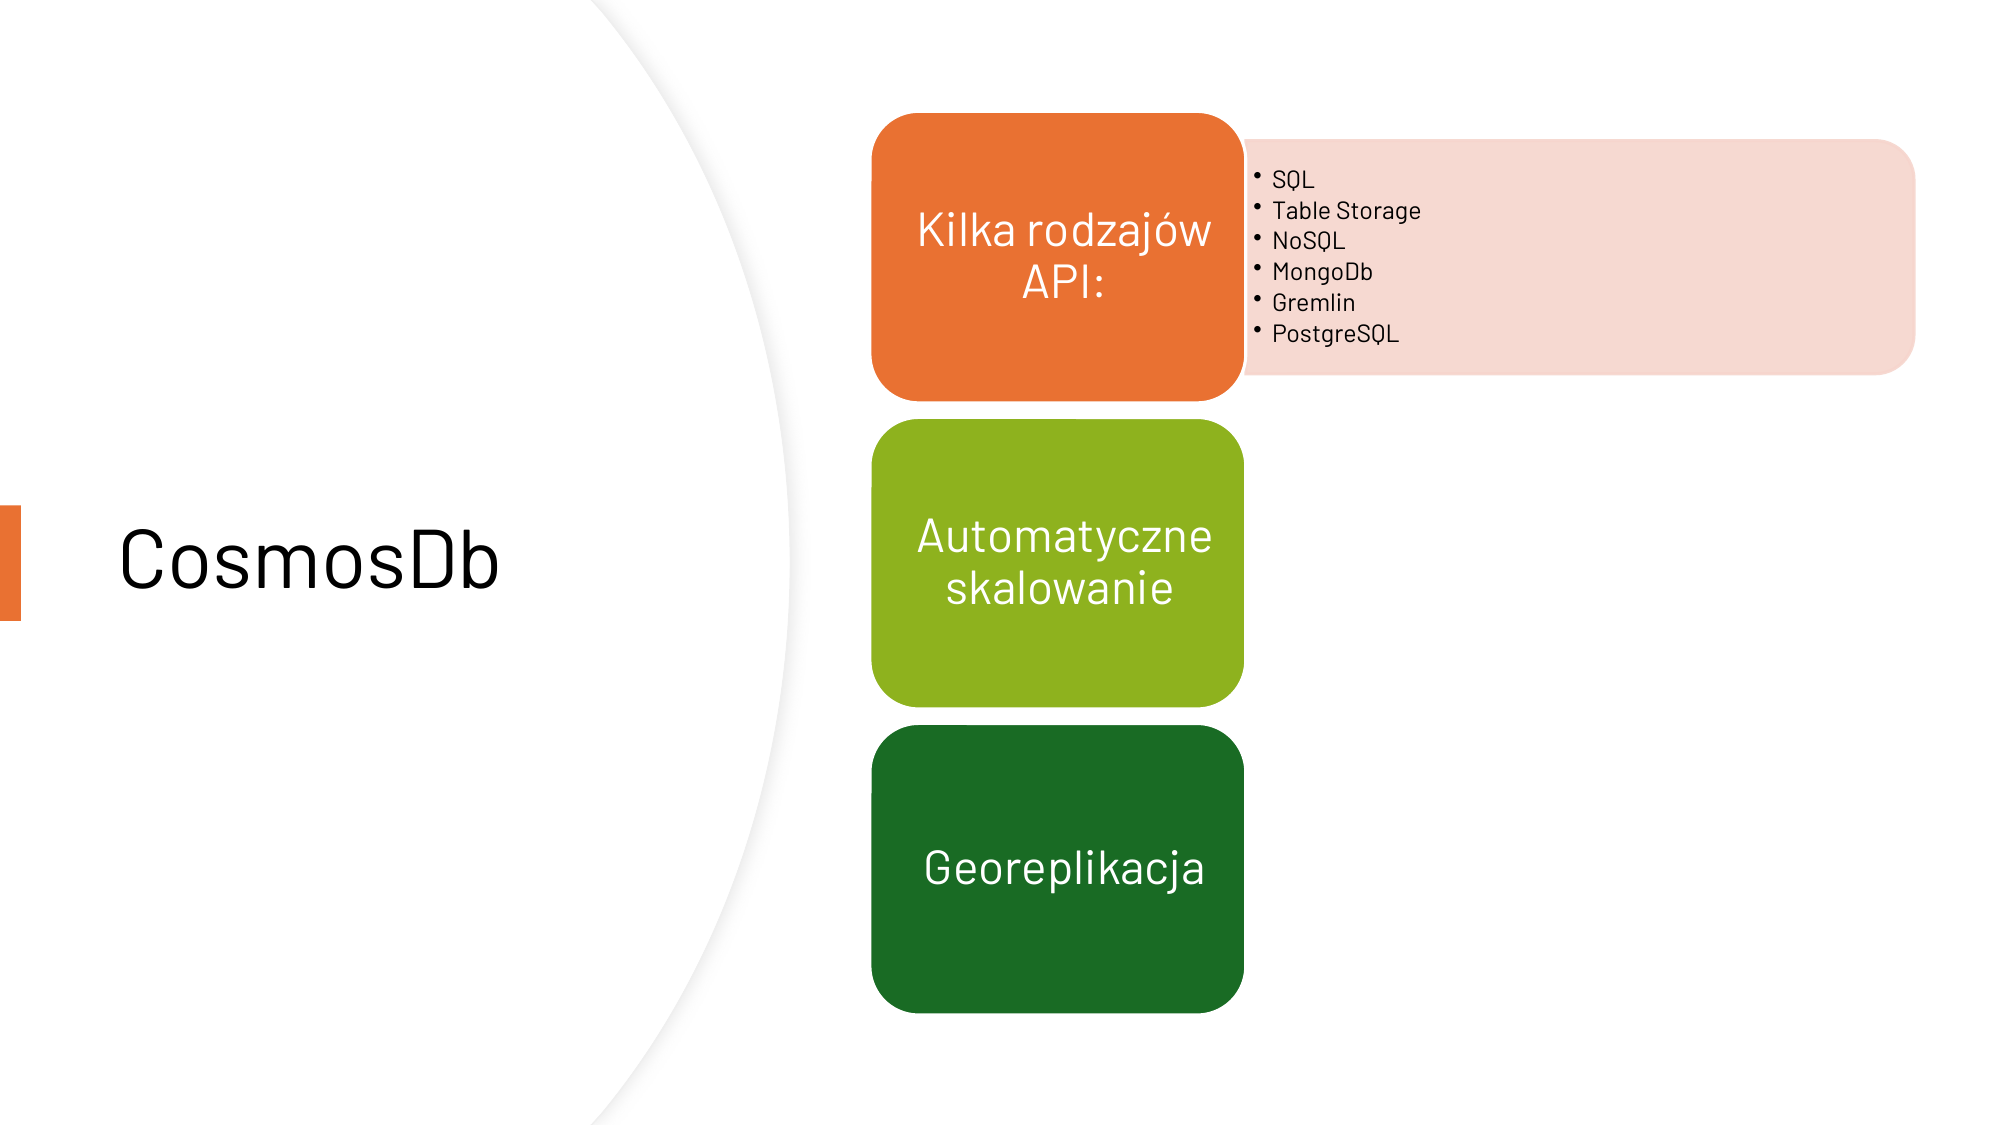

SQL
Table Storage
NoSQL
MongoDb
Gremlin
PostgreSQL
Kilka rodzajów API:
Automatyczne skalowanie
Georeplikacja
# CosmosDb